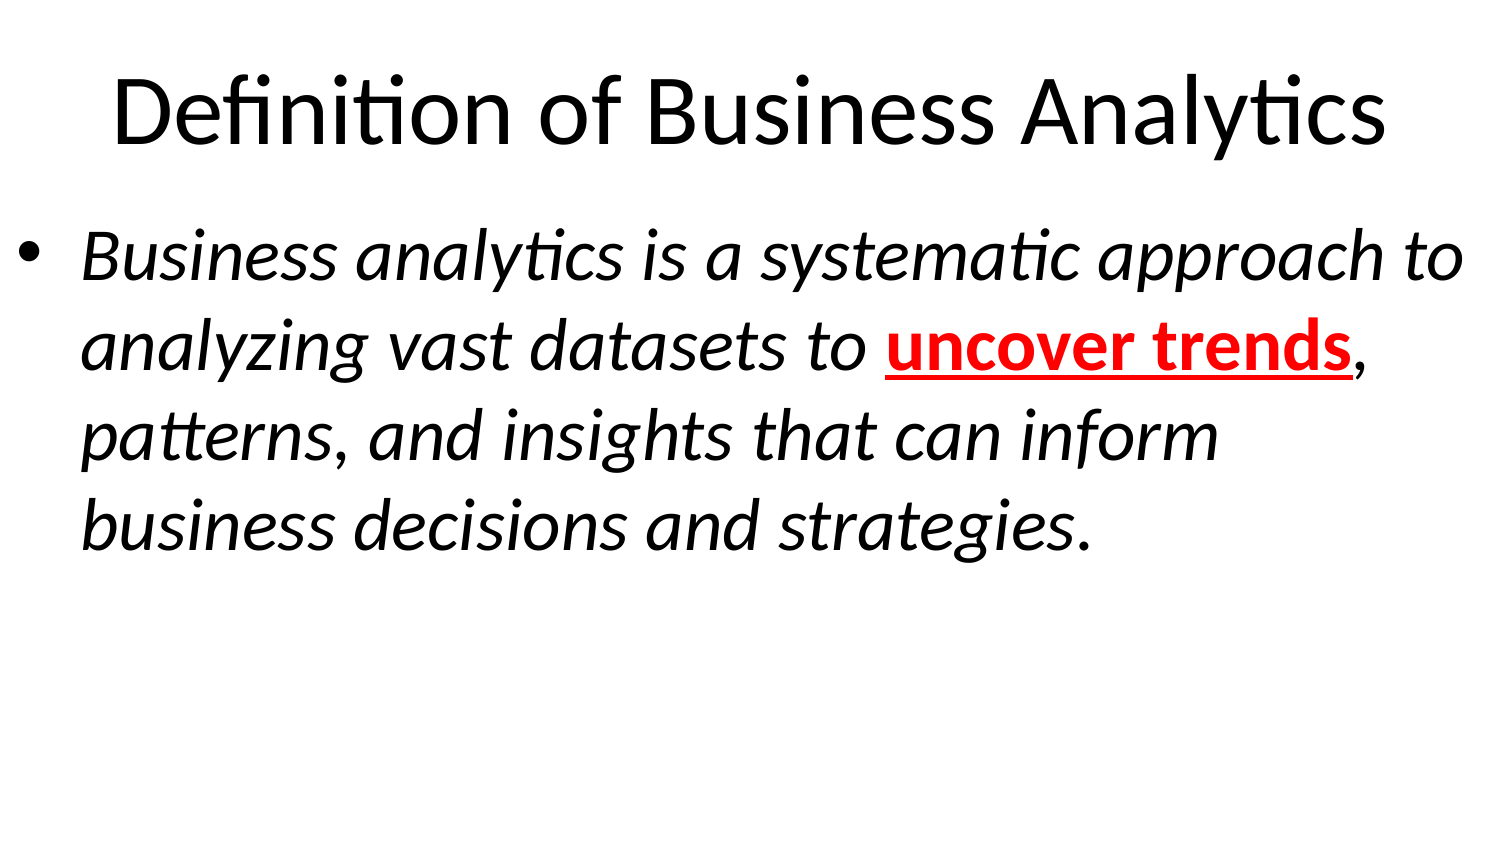

# Definition of Business Analytics
Business analytics is a systematic approach to analyzing vast datasets to uncover trends, patterns, and insights that can inform business decisions and strategies.